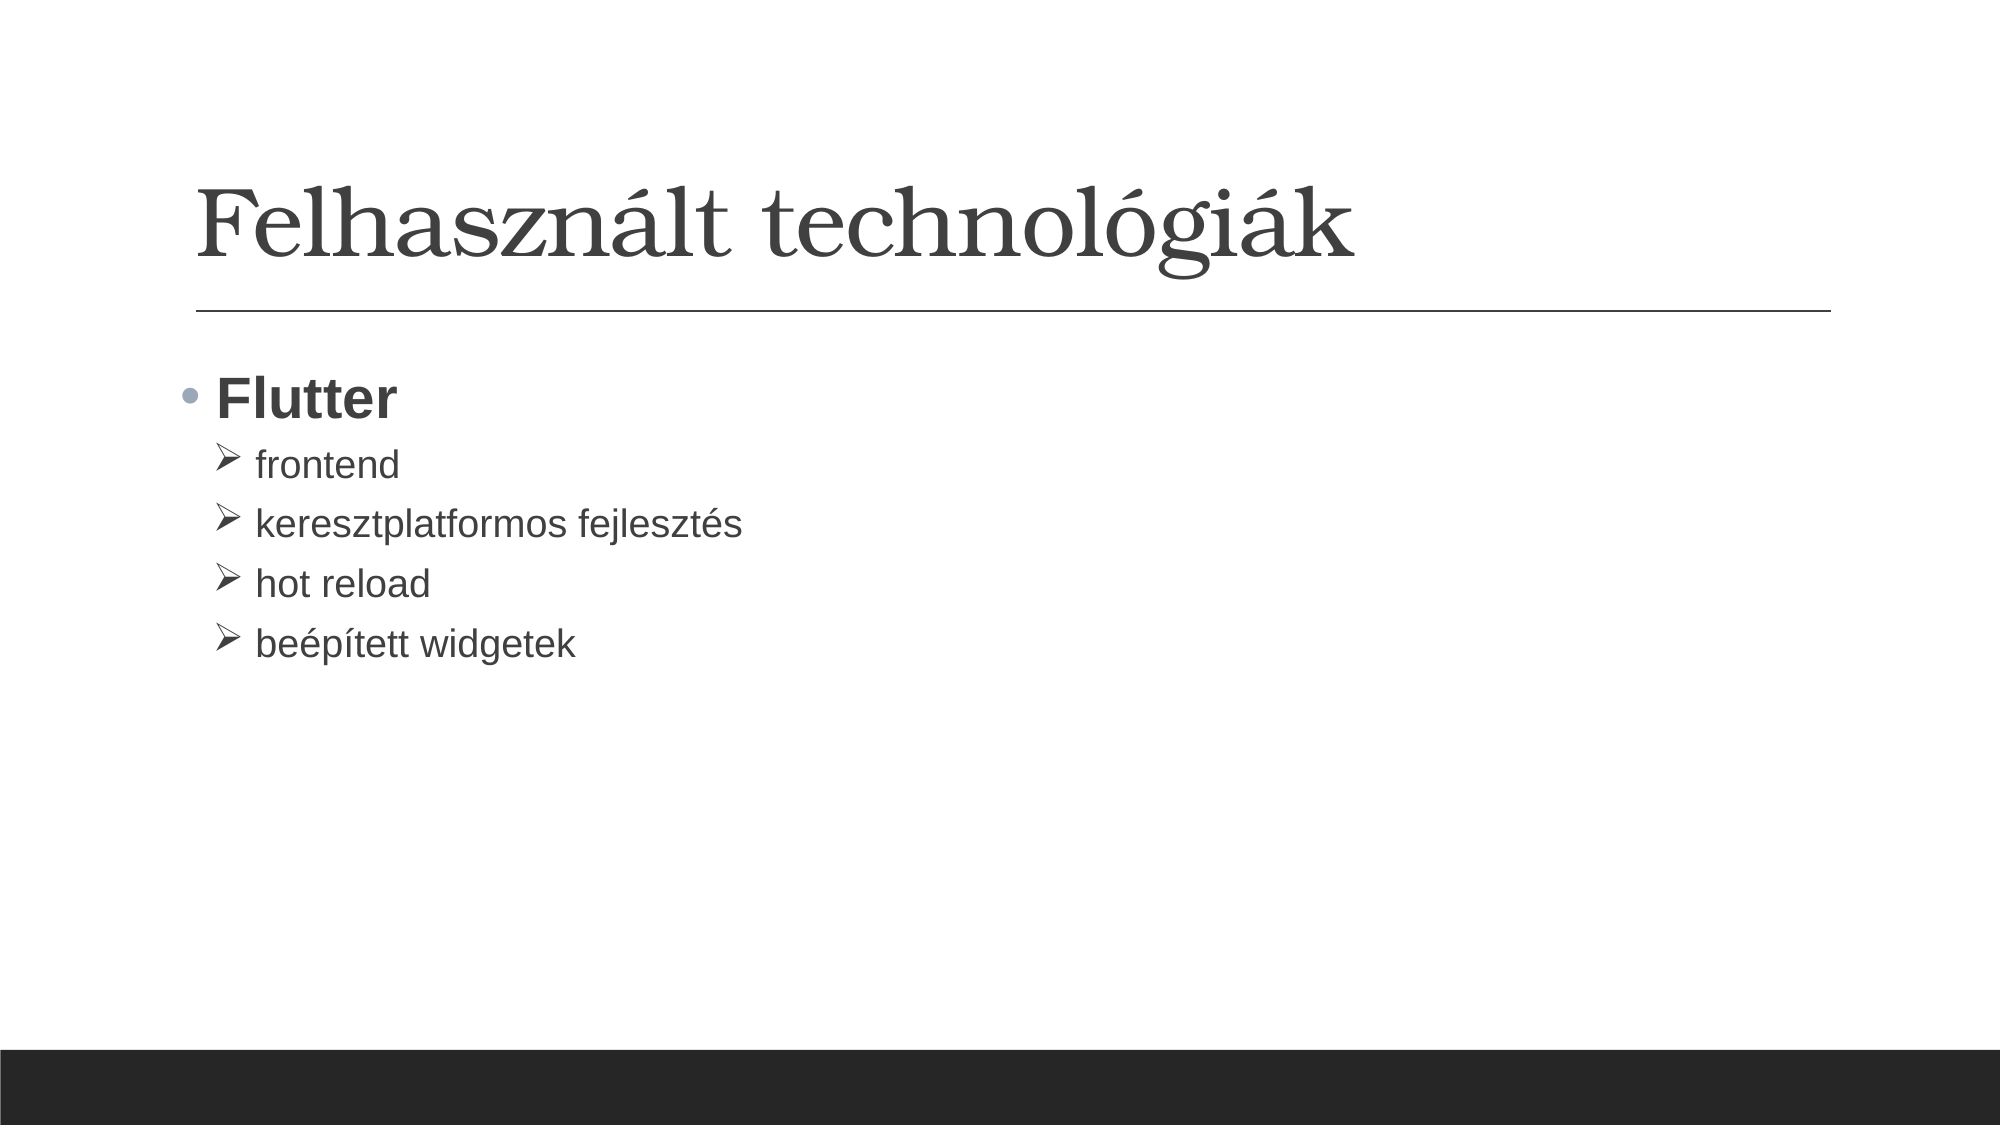

# Felhasznált technológiák
 Flutter
 frontend
 keresztplatformos fejlesztés
 hot reload
 beépített widgetek